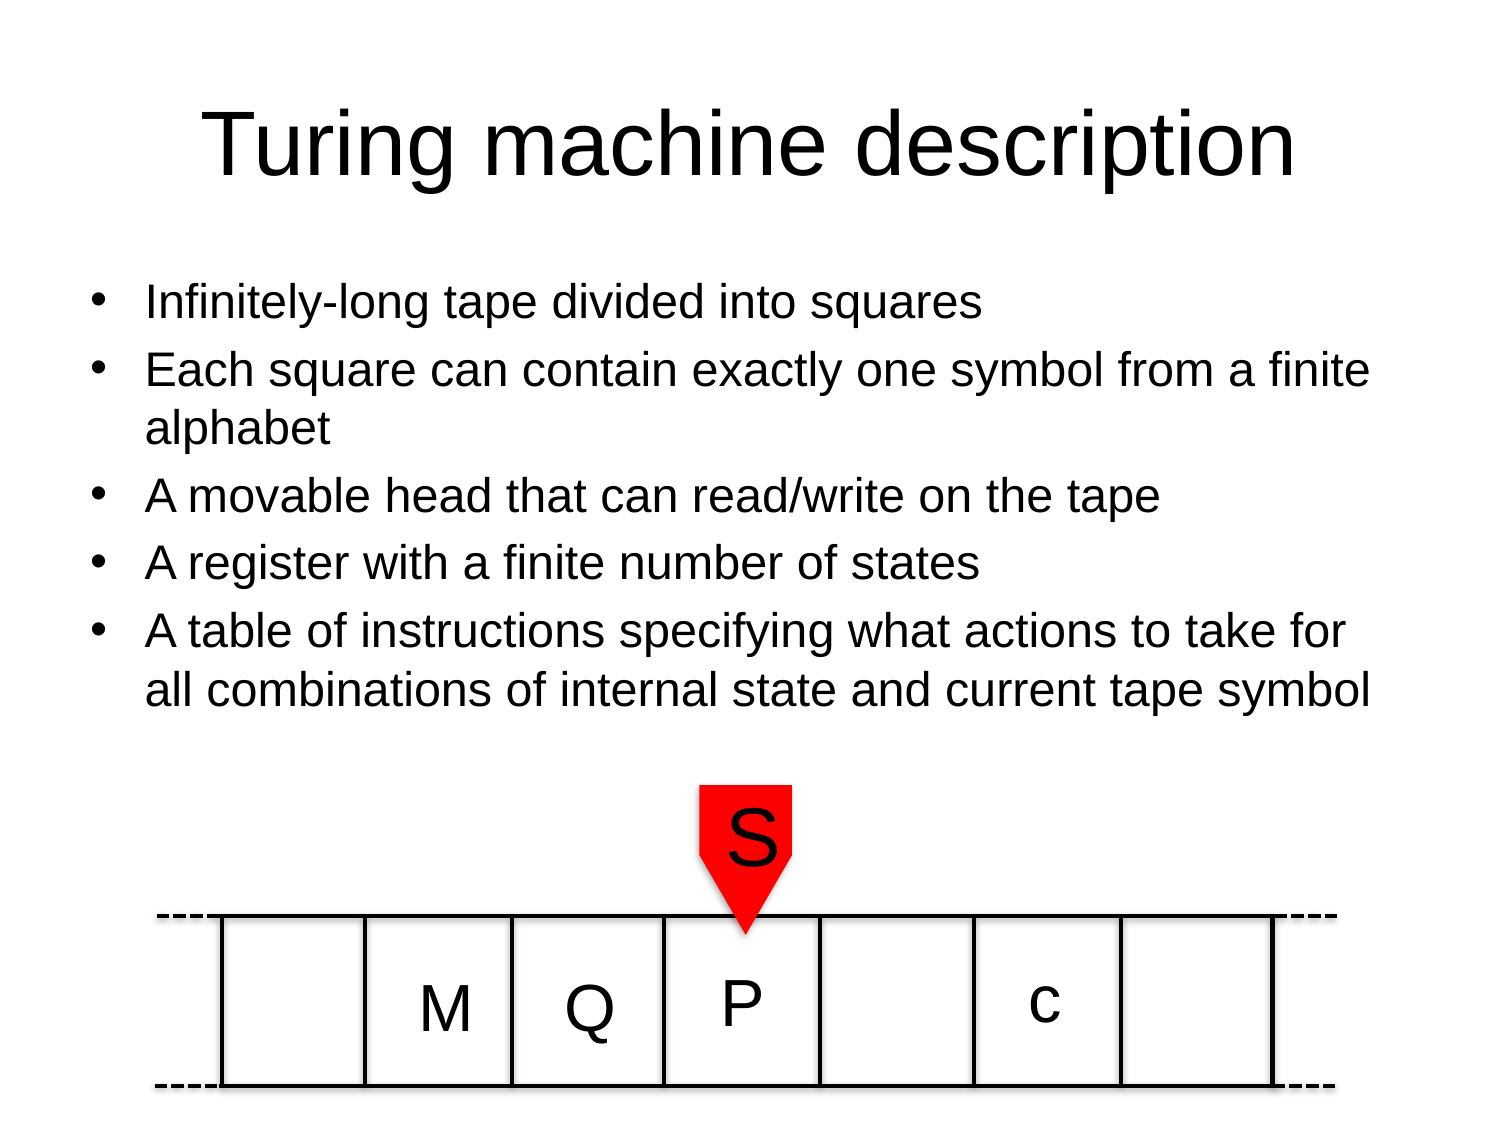

# Turing machine description
Infinitely-long tape divided into squares
Each square can contain exactly one symbol from a finite alphabet
A movable head that can read/write on the tape
A register with a finite number of states
A table of instructions specifying what actions to take for all combinations of internal state and current tape symbol
S

c
P
M
Q